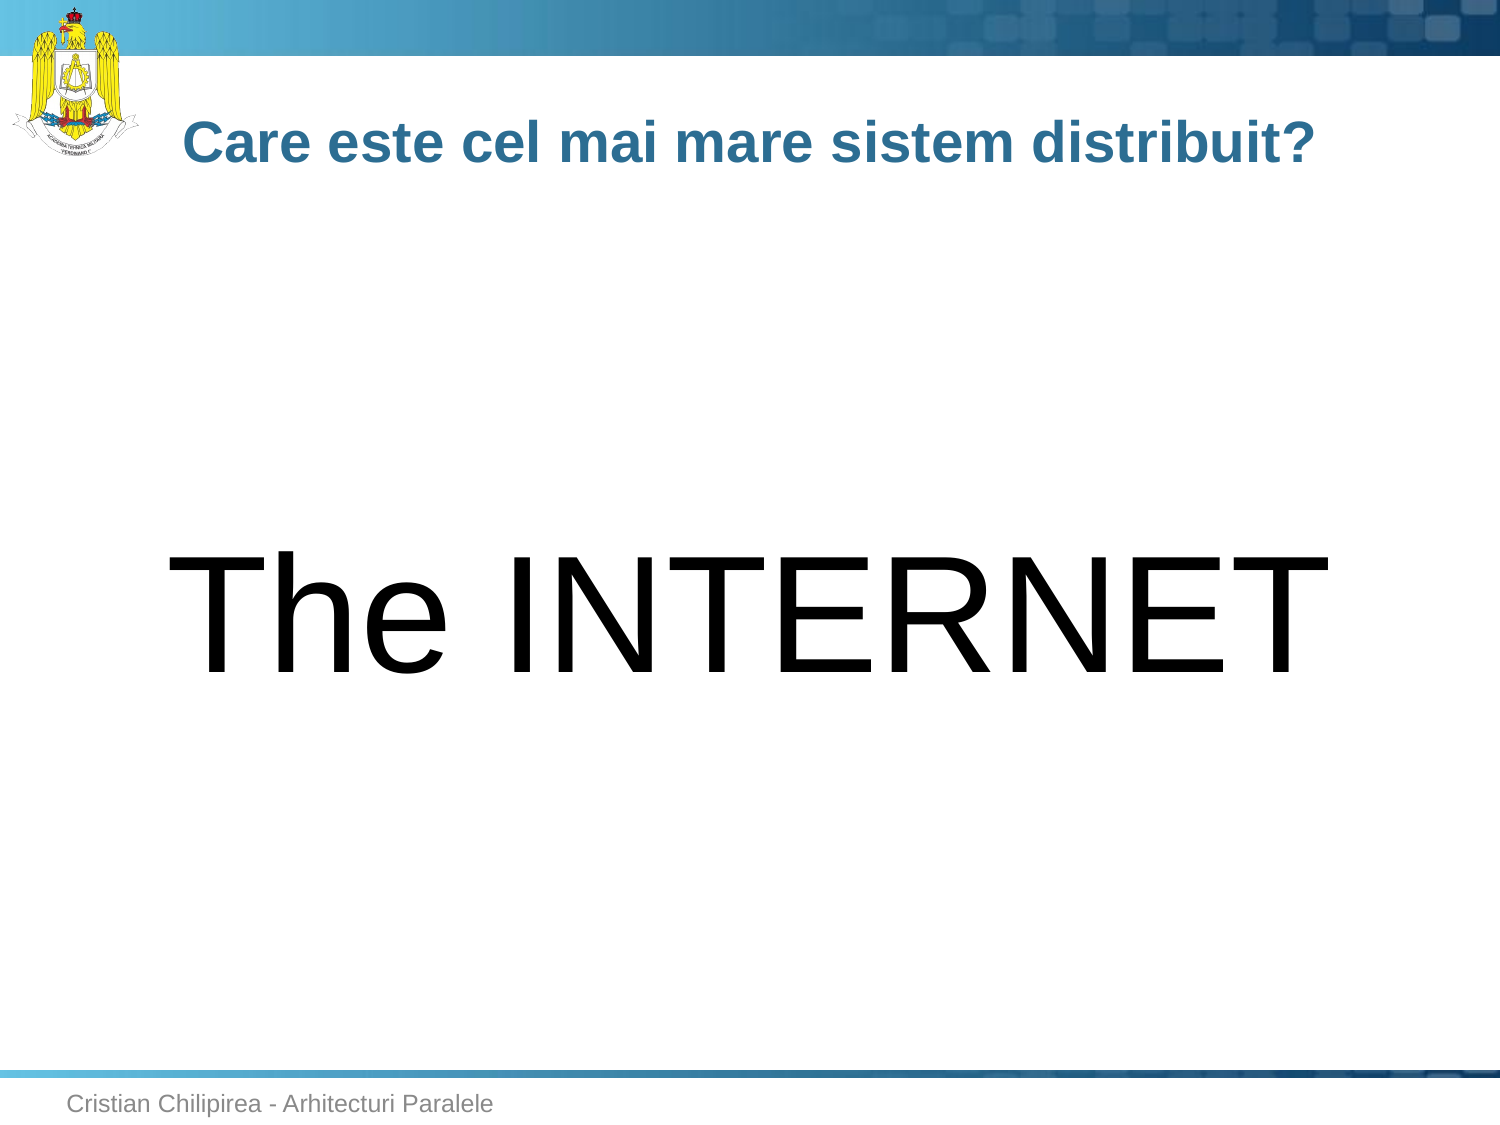

# Care este cel mai mare sistem distribuit?
The INTERNET
Cristian Chilipirea - Arhitecturi Paralele